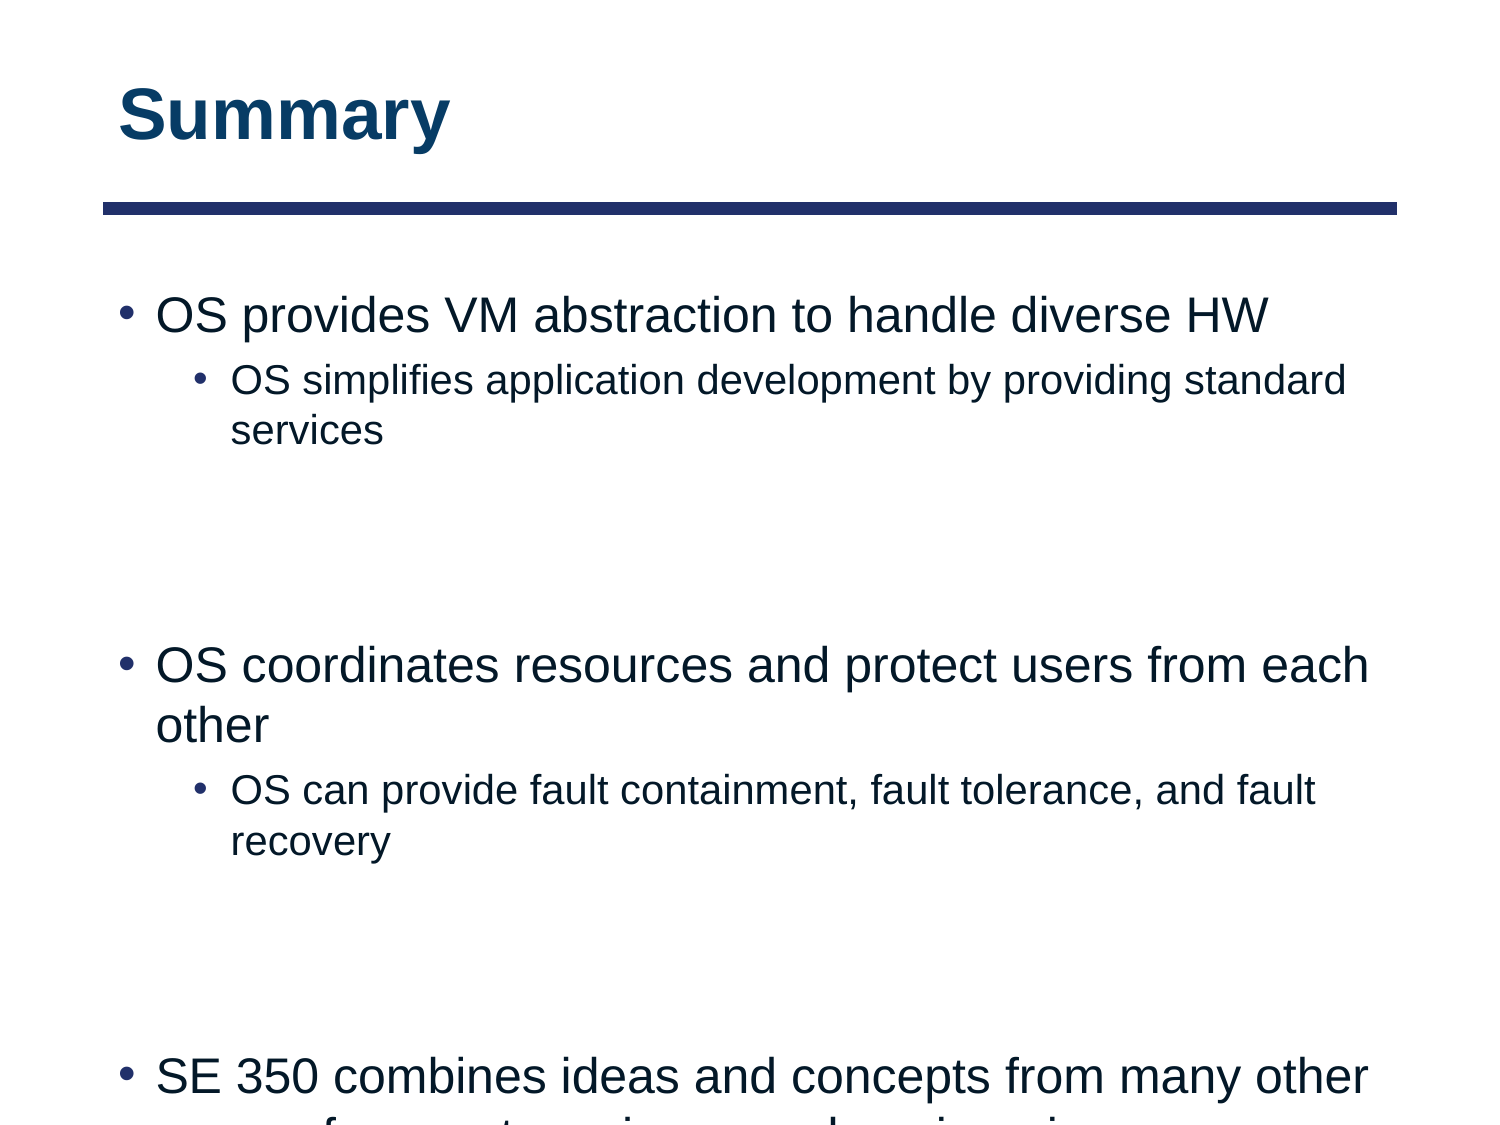

# Summary
OS provides VM abstraction to handle diverse HW
OS simplifies application development by providing standard services

OS coordinates resources and protect users from each other
OS can provide fault containment, fault tolerance, and fault recovery

SE 350 combines ideas and concepts from many other areas of computer science and engineering
Languages, data structures, hardware, and algorithms